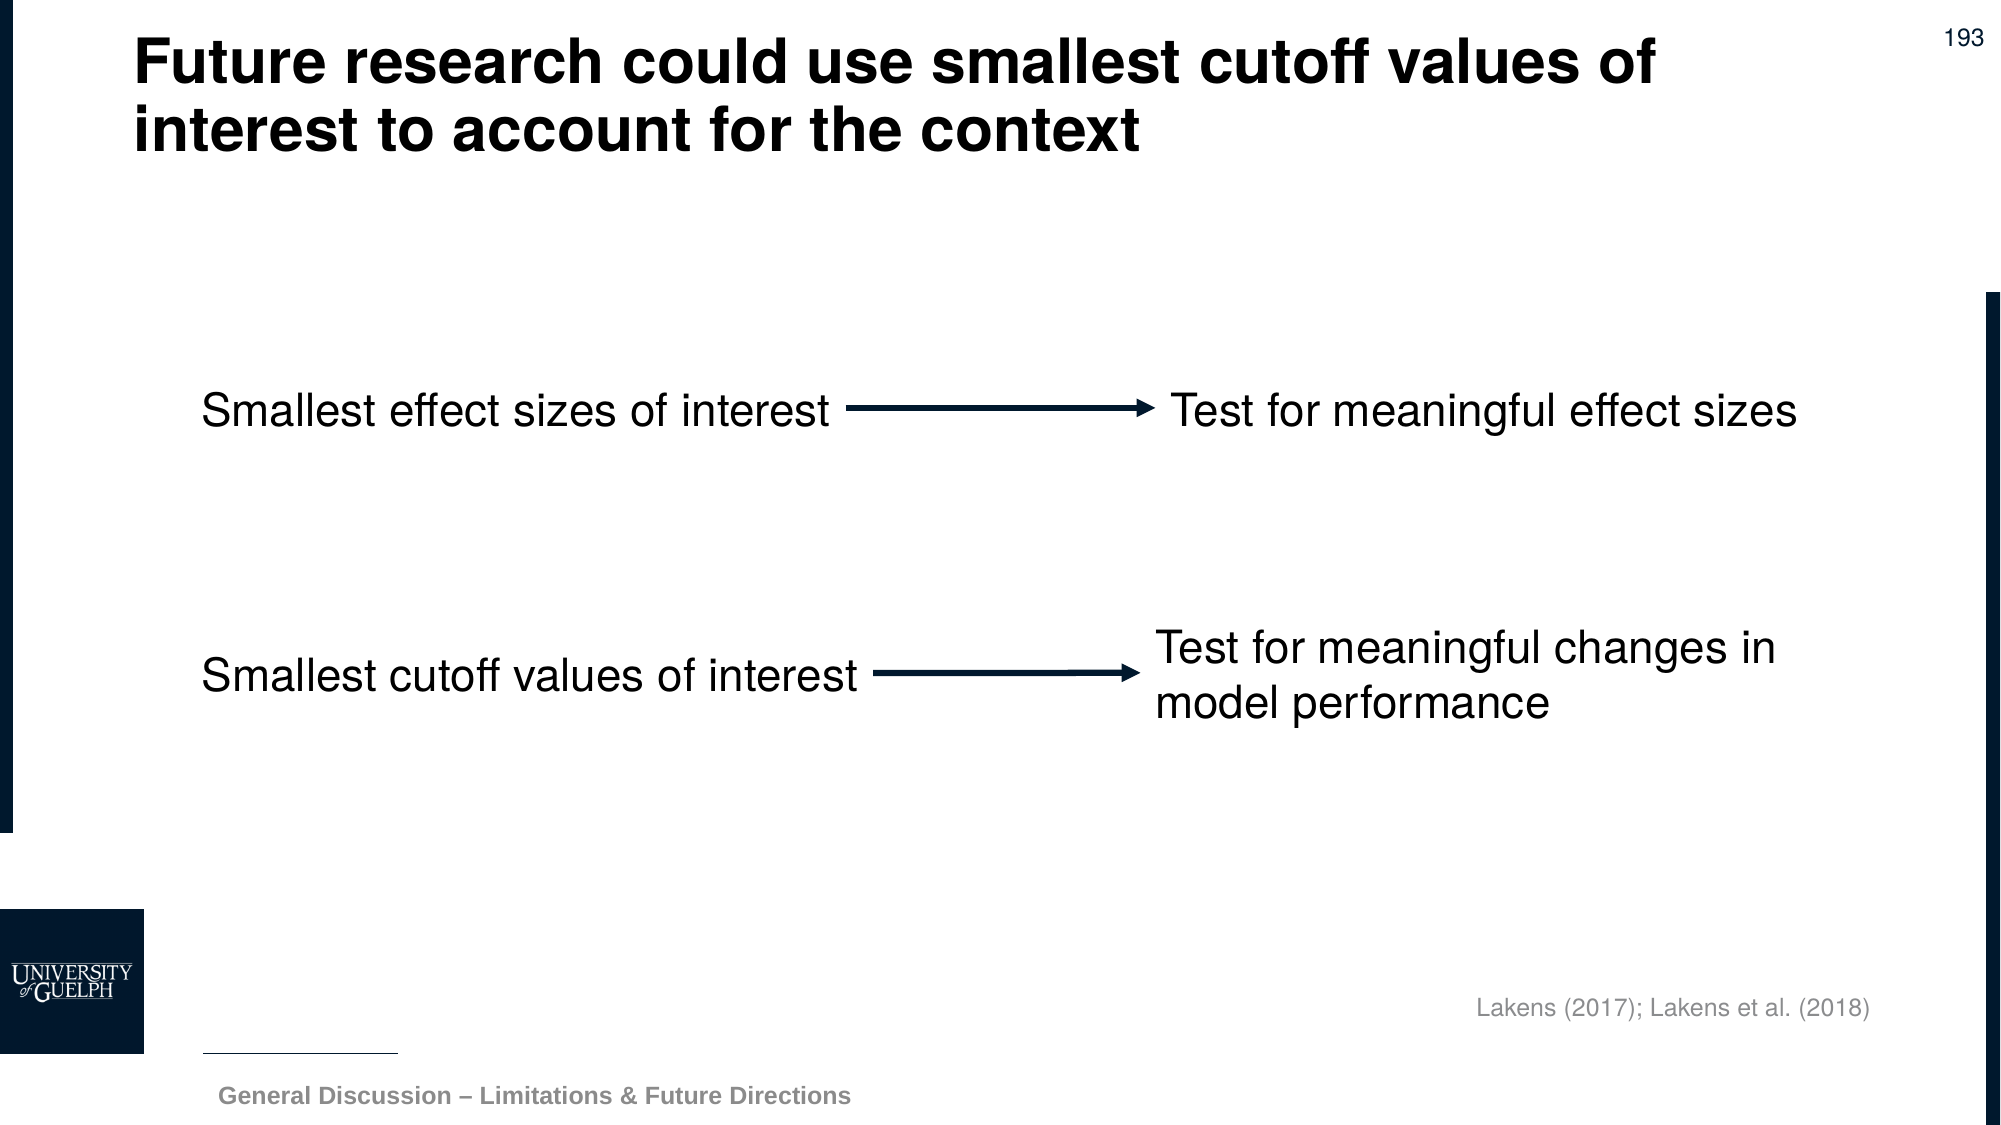

# Future research could use smallest cutoff values of interest to account for the context
Smallest effect sizes of interest
Test for meaningful effect sizes
Test for meaningful changes in model performance
Smallest cutoff values of interest
Lakens (2017); Lakens et al. (2018)
General Discussion – Limitations & Future Directions